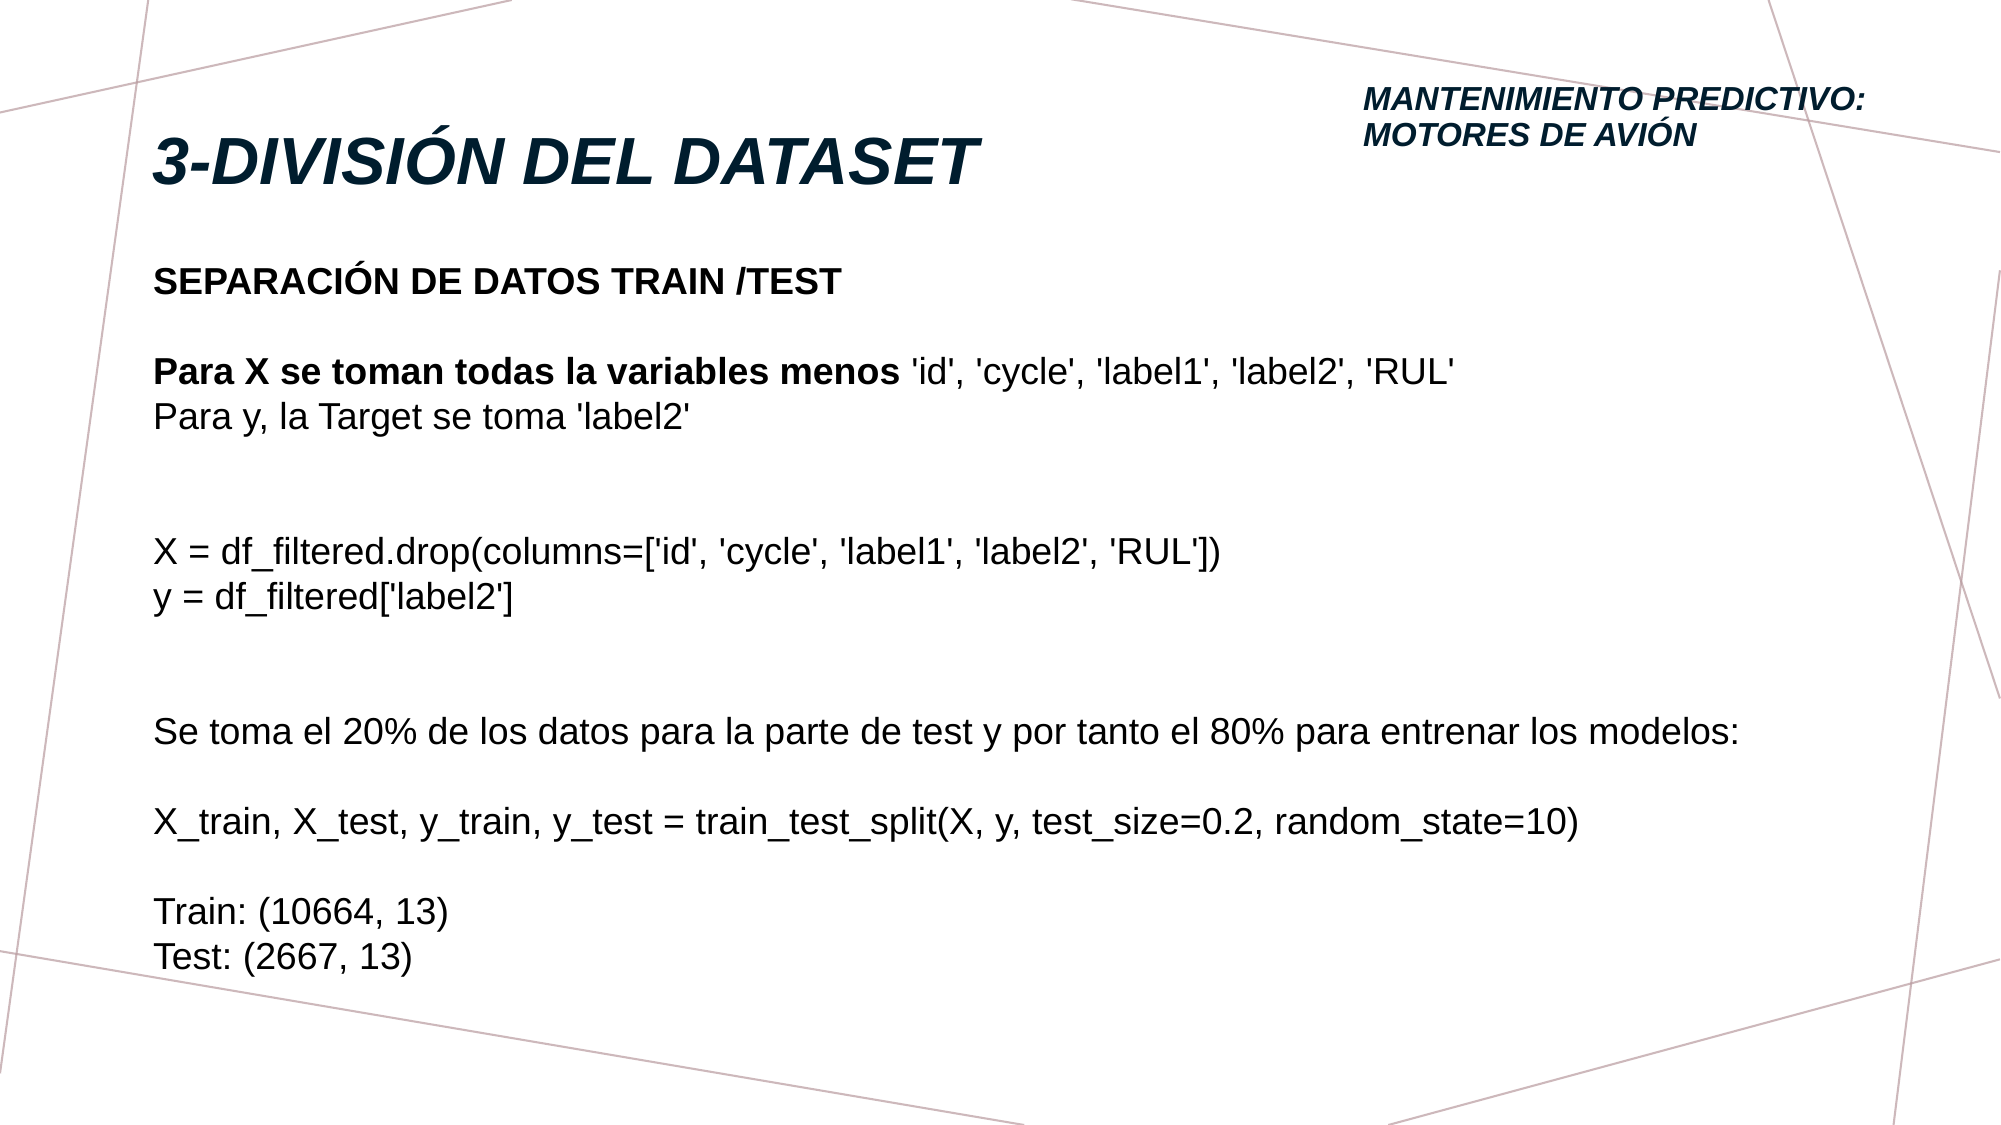

Mantenimiento Predictivo: motores de avión
3-división del dataset
SEPARACIÓN DE DATOS TRAIN /TEST

Para X se toman todas la variables menos 'id', 'cycle', 'label1', 'label2', 'RUL'
Para y, la Target se toma 'label2'

X = df_filtered.drop(columns=['id', 'cycle', 'label1', 'label2', 'RUL'])
y = df_filtered['label2']

Se toma el 20% de los datos para la parte de test y por tanto el 80% para entrenar los modelos:

X_train, X_test, y_train, y_test = train_test_split(X, y, test_size=0.2, random_state=10)

Train: (10664, 13)
Test: (2667, 13)